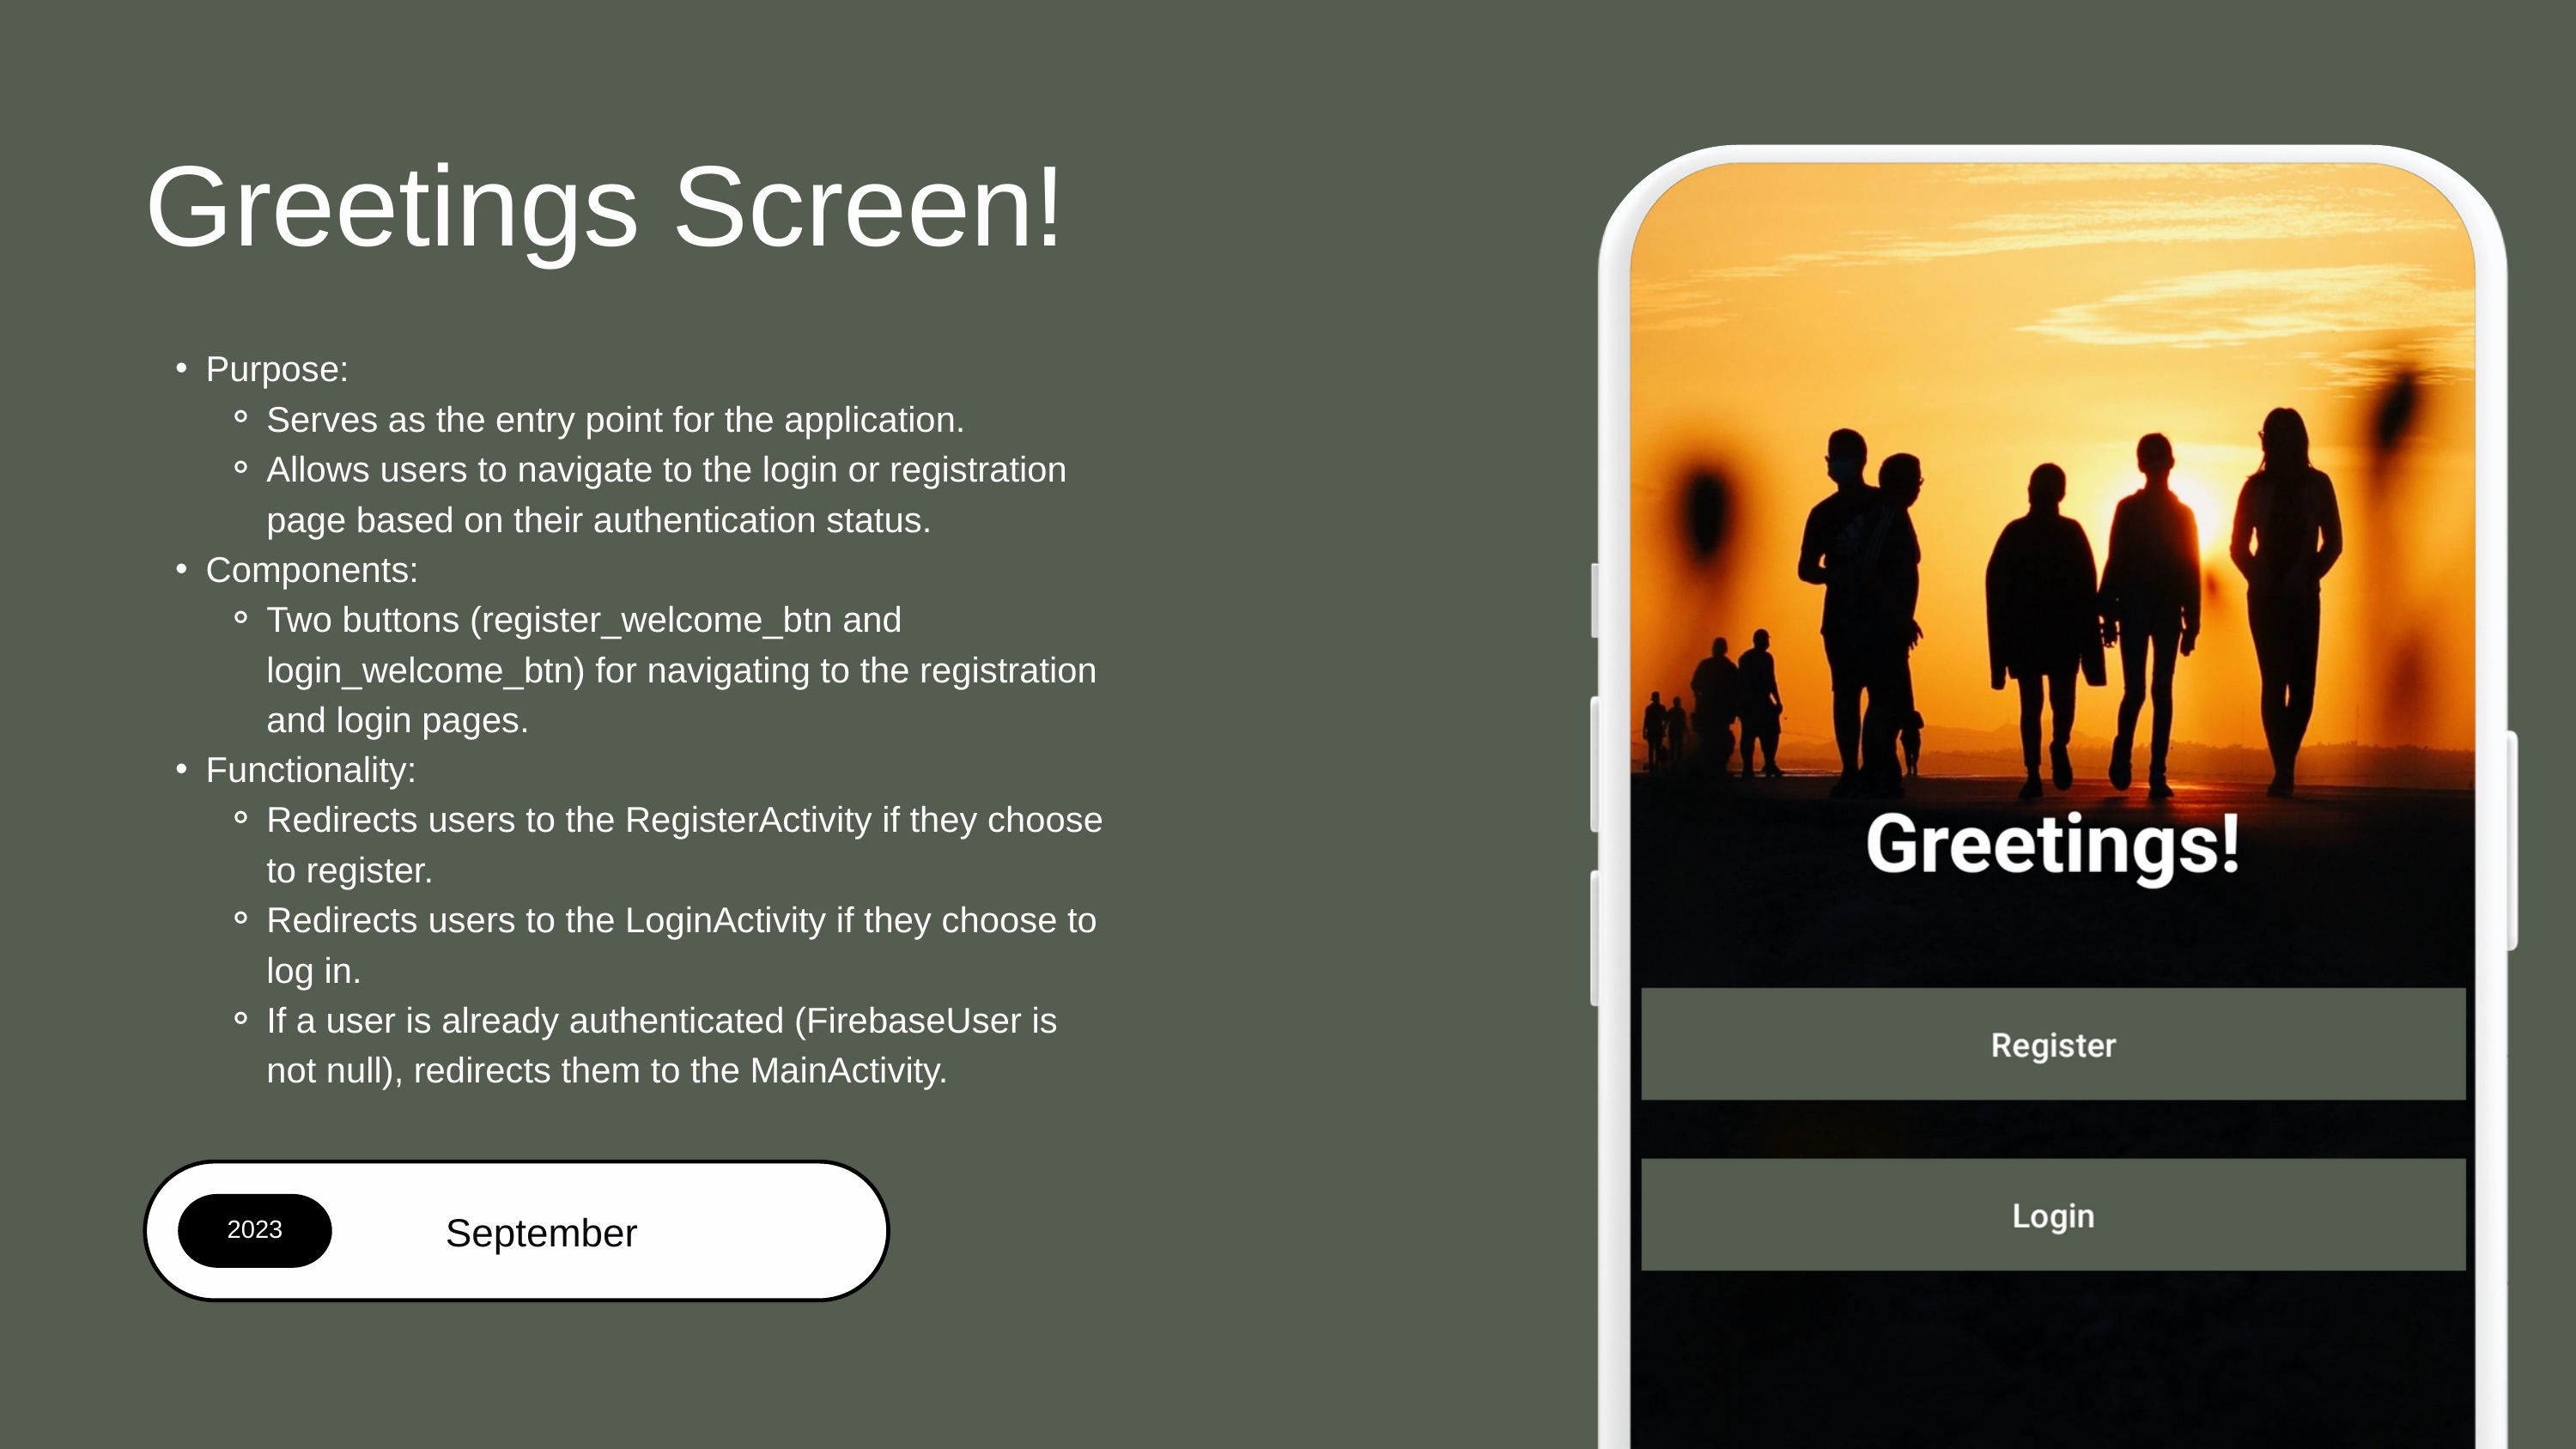

Greetings Screen!

Purpose:
Serves as the entry point for the application.
Allows users to navigate to the login or registration page based on their authentication status.
Components:
Two buttons (register_welcome_btn and login_welcome_btn) for navigating to the registration and login pages.
Functionality:
Redirects users to the RegisterActivity if they choose to register.
Redirects users to the LoginActivity if they choose to log in.
If a user is already authenticated (FirebaseUser is not null), redirects them to the MainActivity.

2023
September